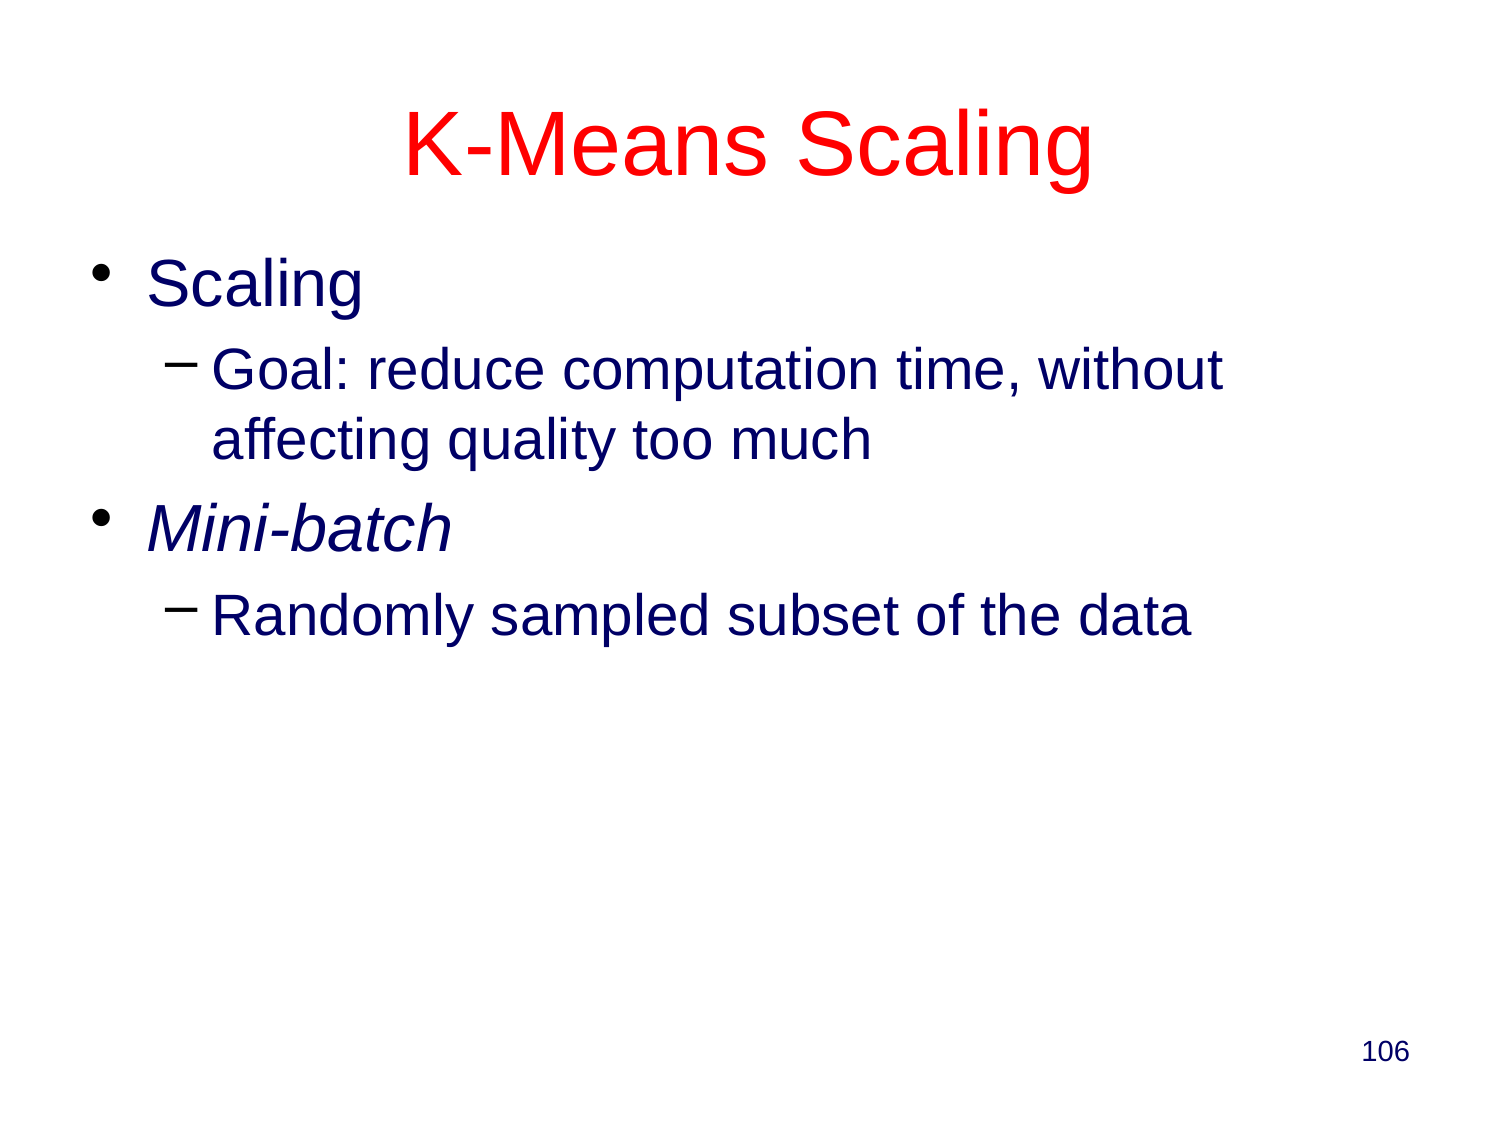

K-Means Scaling
Scaling
Goal: reduce computation time, without affecting quality too much
Mini-batch
Randomly sampled subset of the data

106